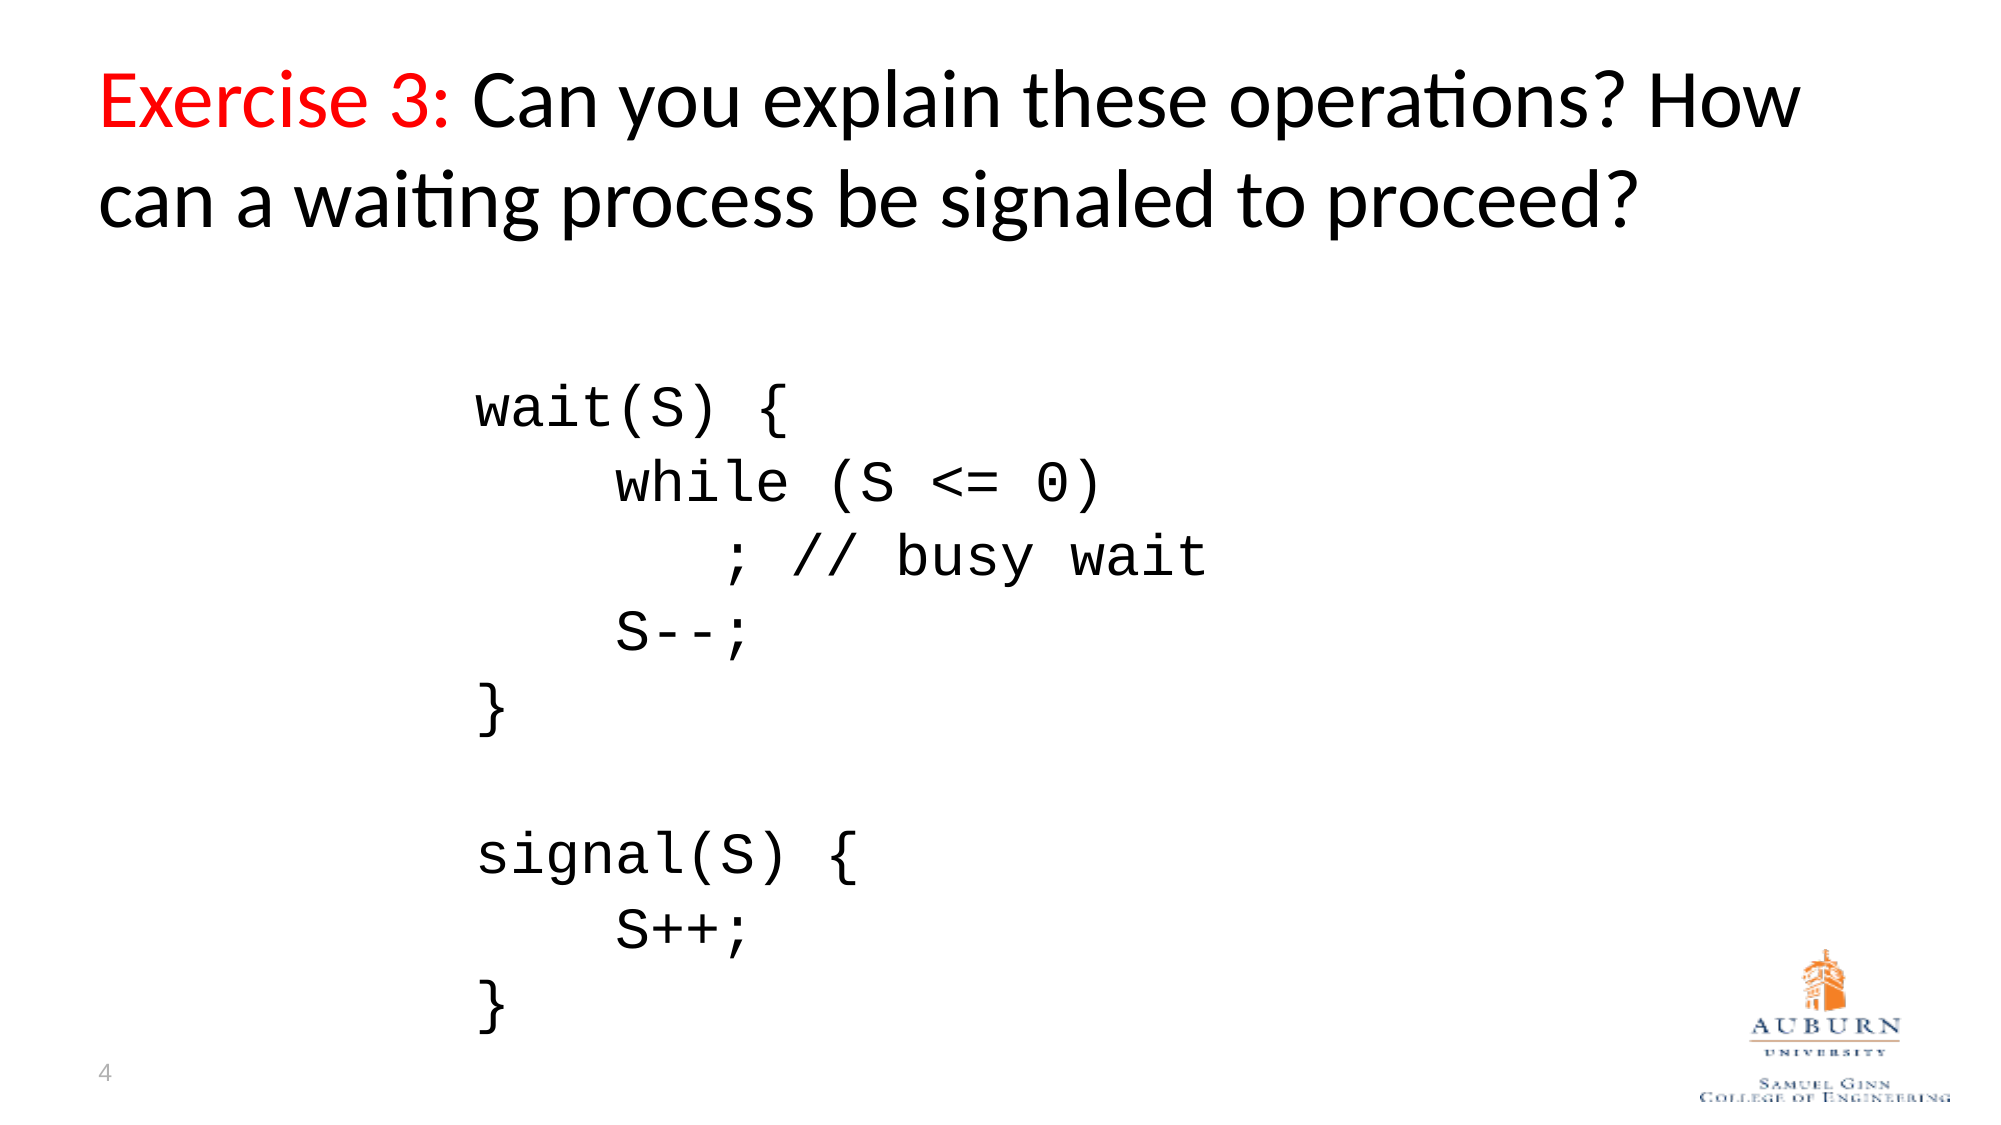

Exercise 3: Can you explain these operations? How can a waiting process be signaled to proceed?

wait(S) {
    while (S <= 0)
       ; // busy wait
    S--;
}

signal(S) {
    S++;
}
4